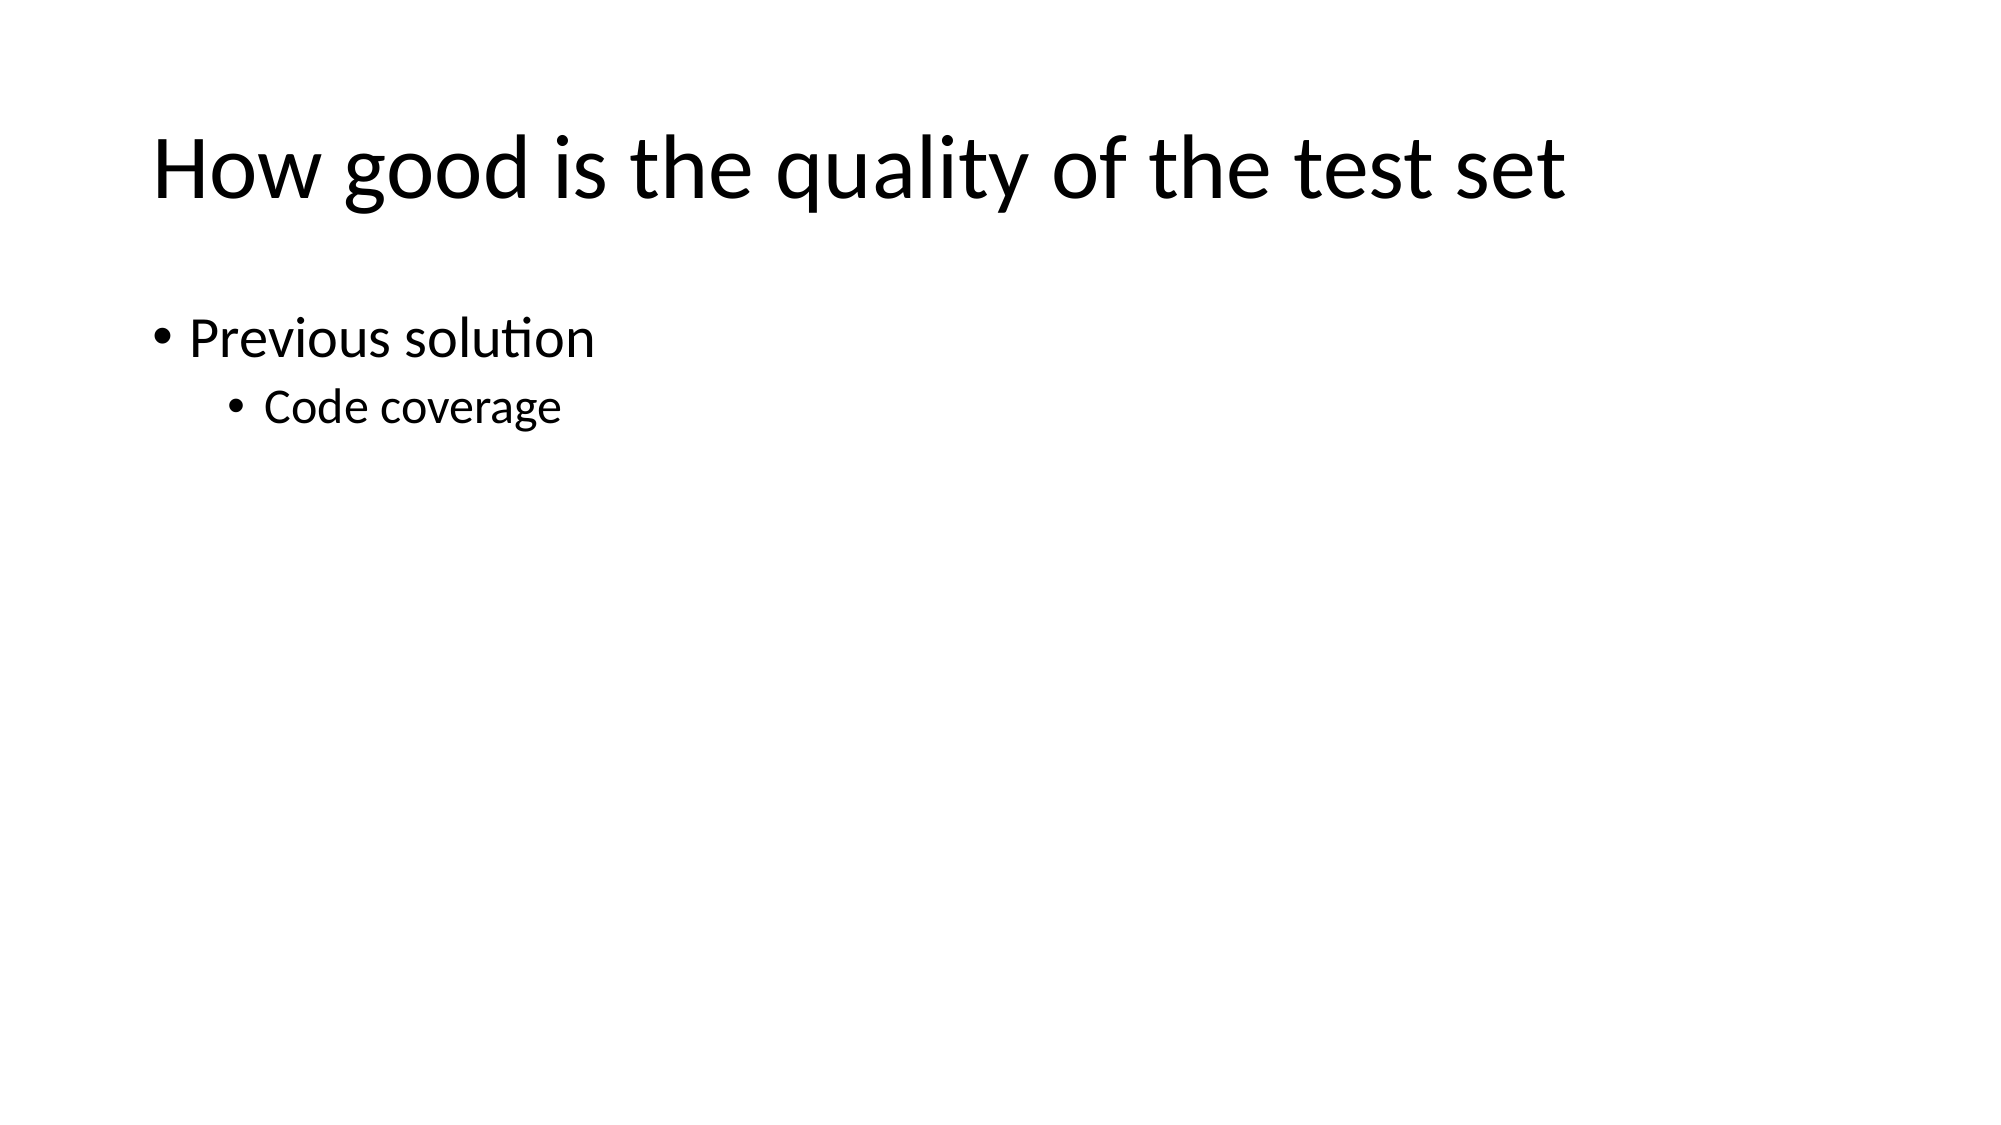

# How good is the quality of the test set
Previous solution
Code coverage